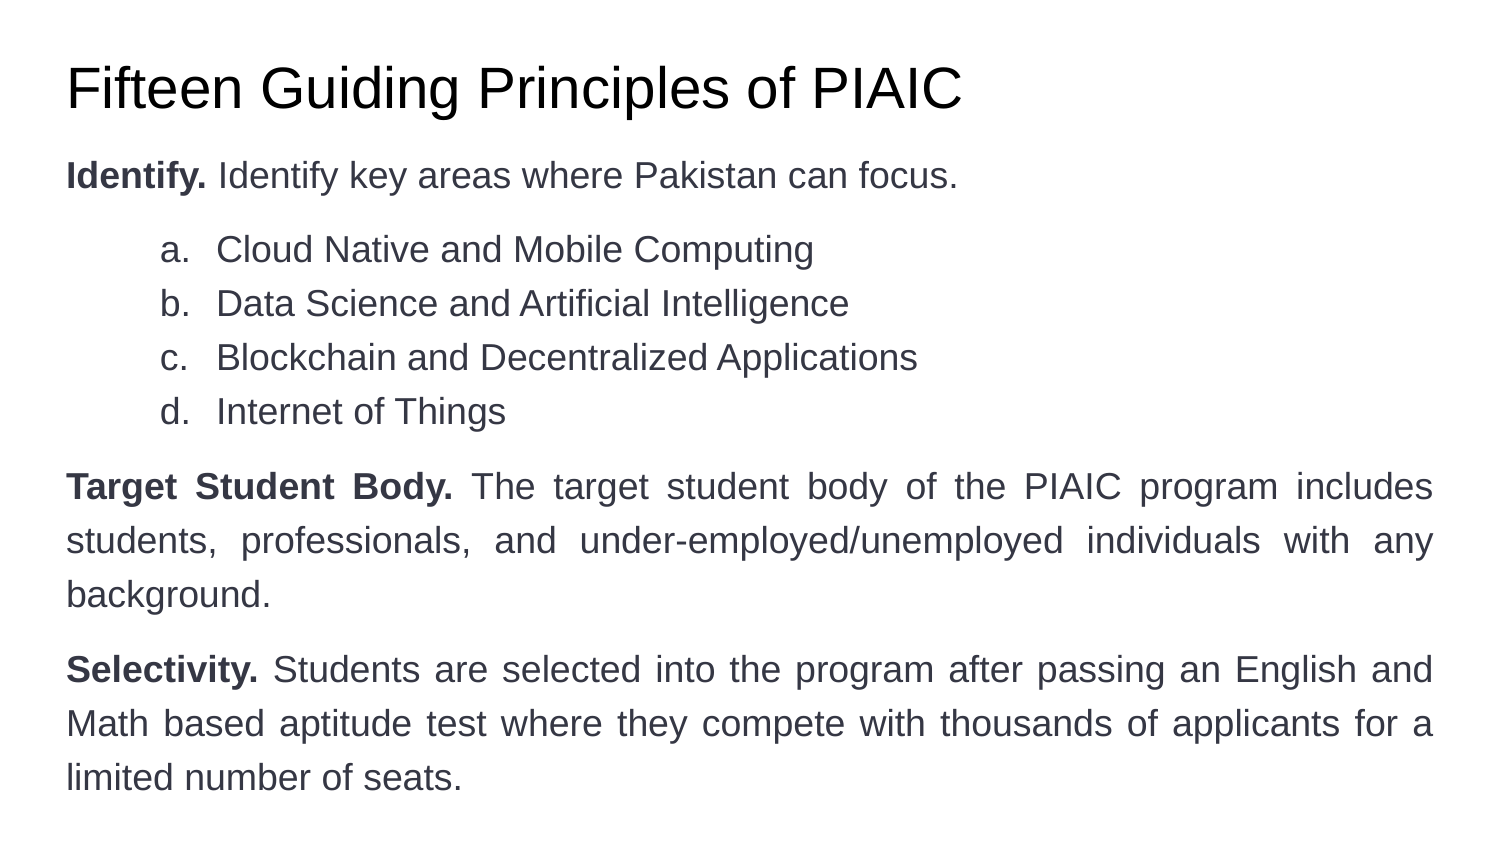

# Fifteen Guiding Principles of PIAIC
Identify. Identify key areas where Pakistan can focus.
Cloud Native and Mobile Computing
Data Science and Artificial Intelligence
Blockchain and Decentralized Applications
Internet of Things
Target Student Body. The target student body of the PIAIC program includes students, professionals, and under-employed/unemployed individuals with any background.
Selectivity. Students are selected into the program after passing an English and Math based aptitude test where they compete with thousands of applicants for a limited number of seats.